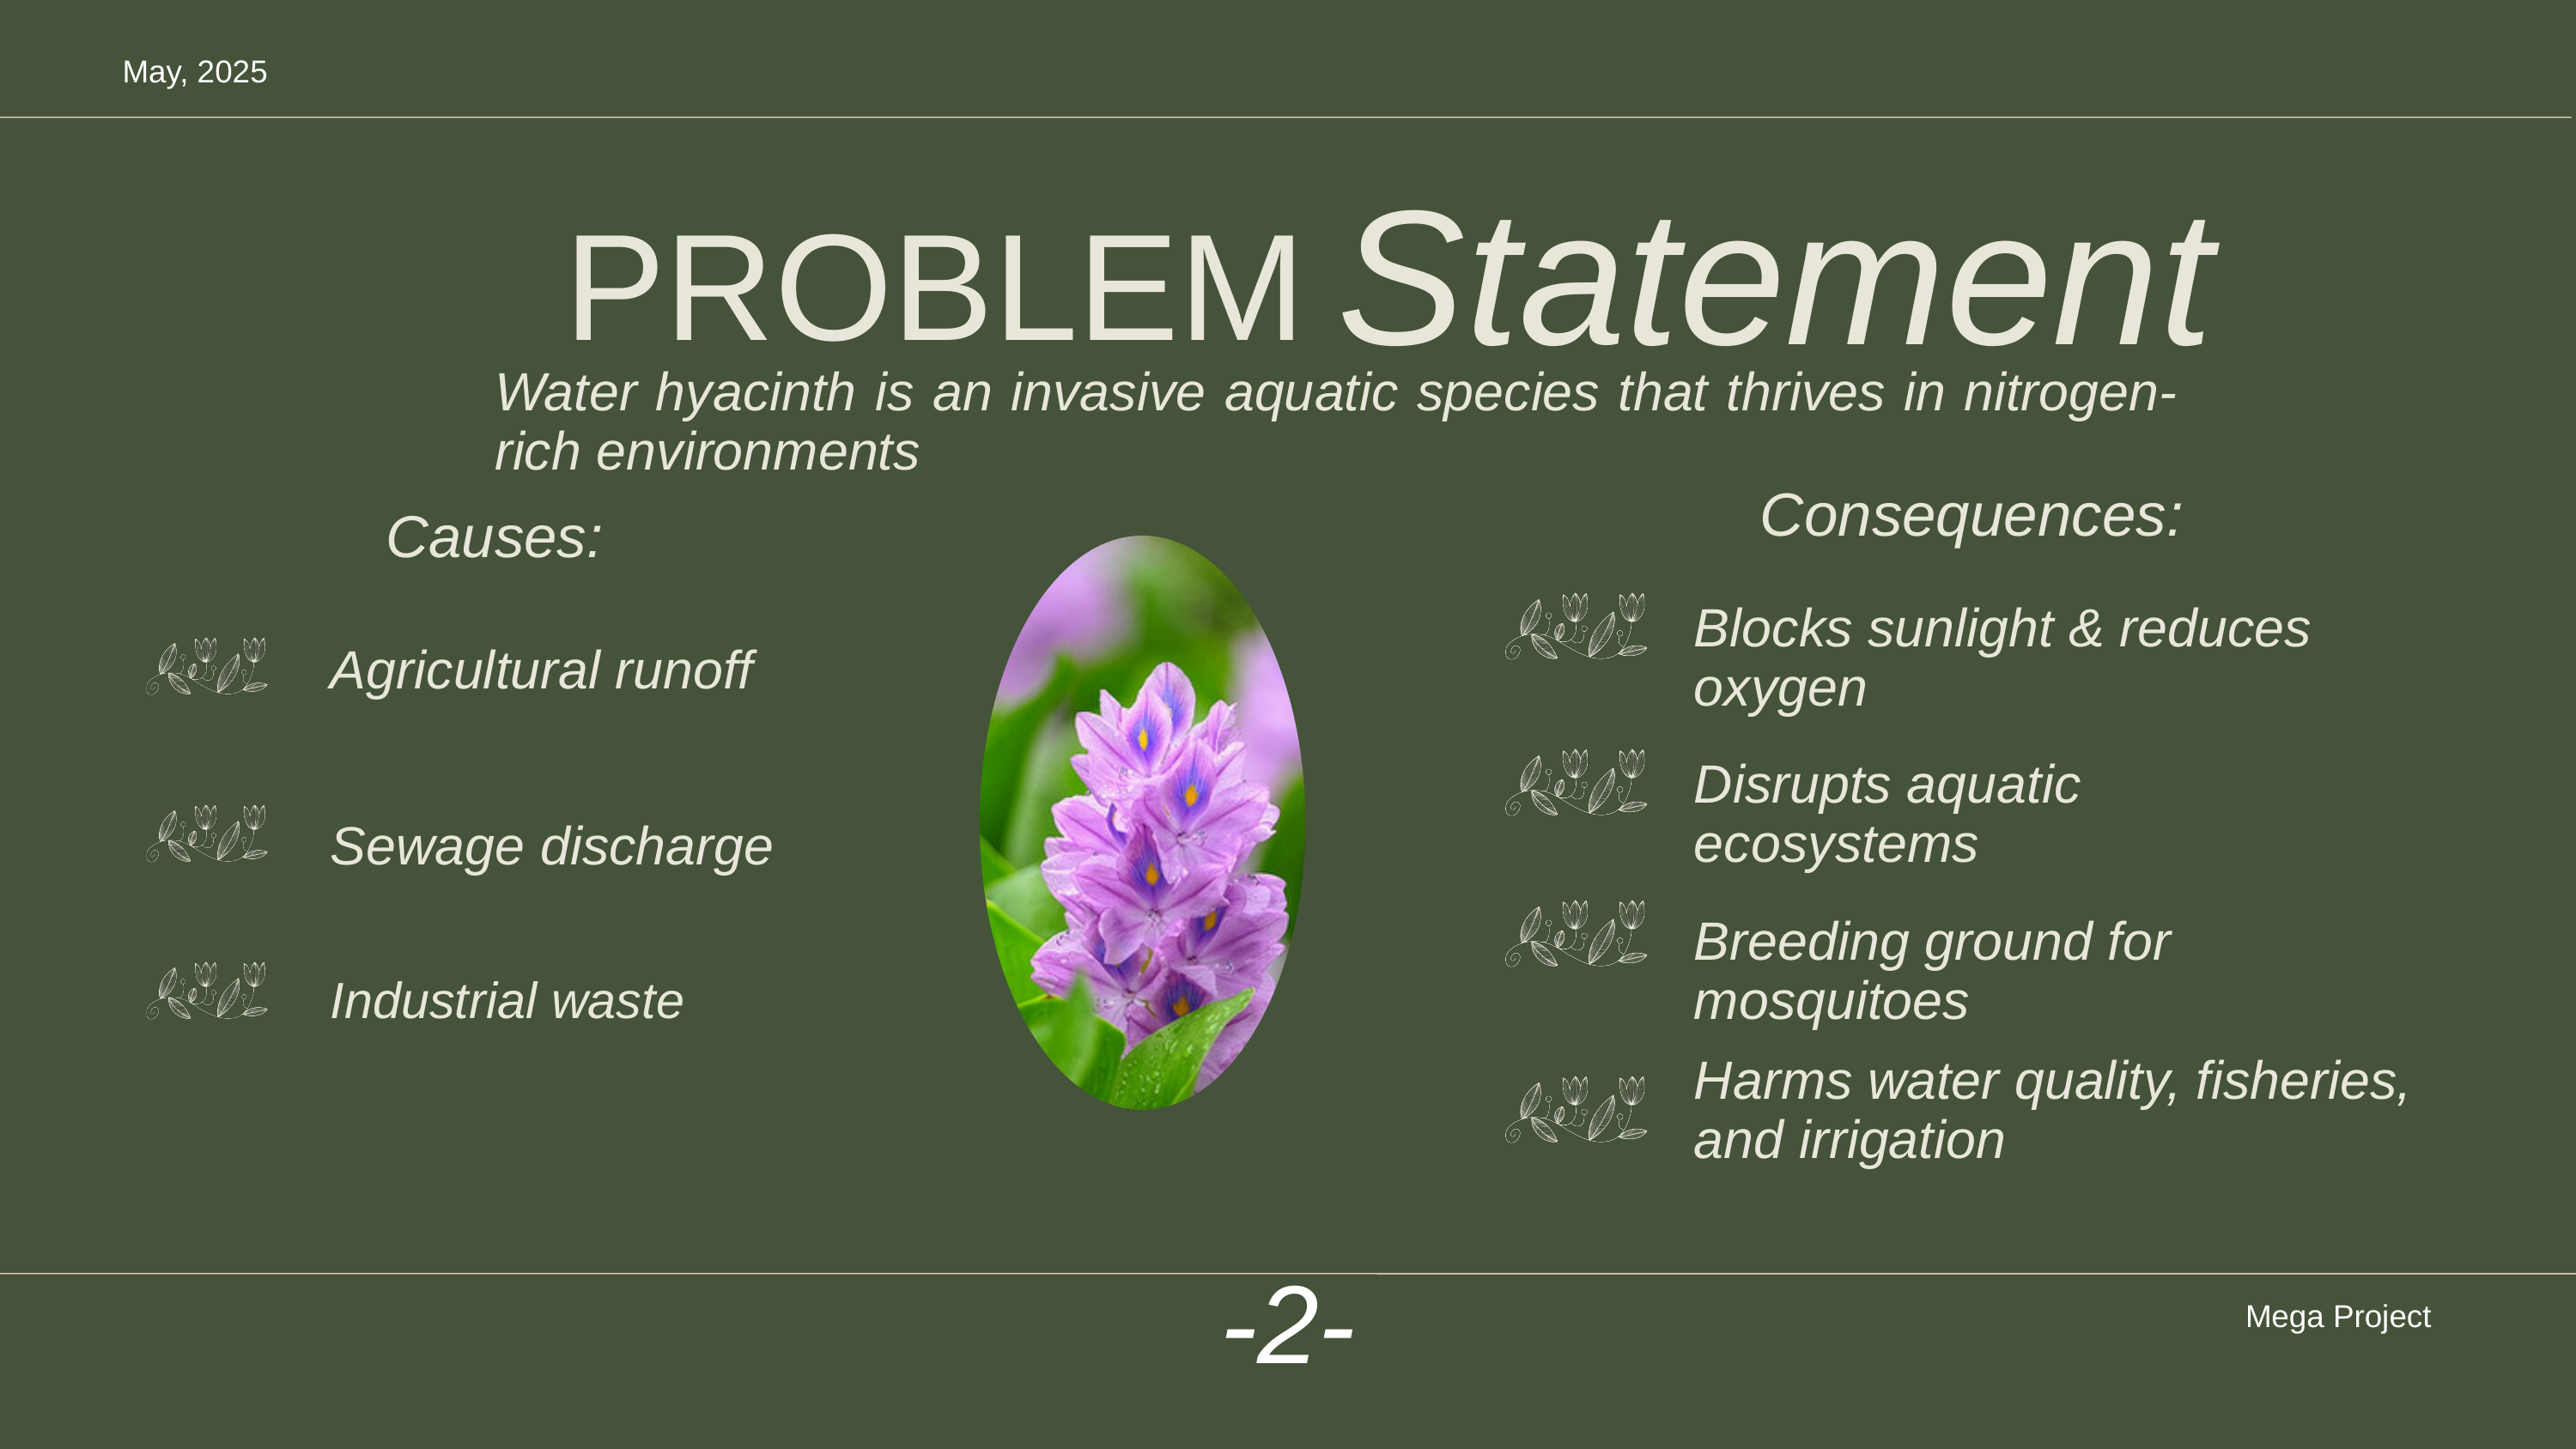

May, 2025
Statement

PROBLEM
Water hyacinth is an invasive aquatic species that thrives in nitrogen-rich environments
Consequences:
Causes:

Blocks sunlight & reduces oxygen

Agricultural runoff

Disrupts aquatic ecosystems

Sewage discharge

Breeding ground for mosquitoes

Industrial waste

Harms water quality, fisheries, and irrigation

-2-

Mega Project